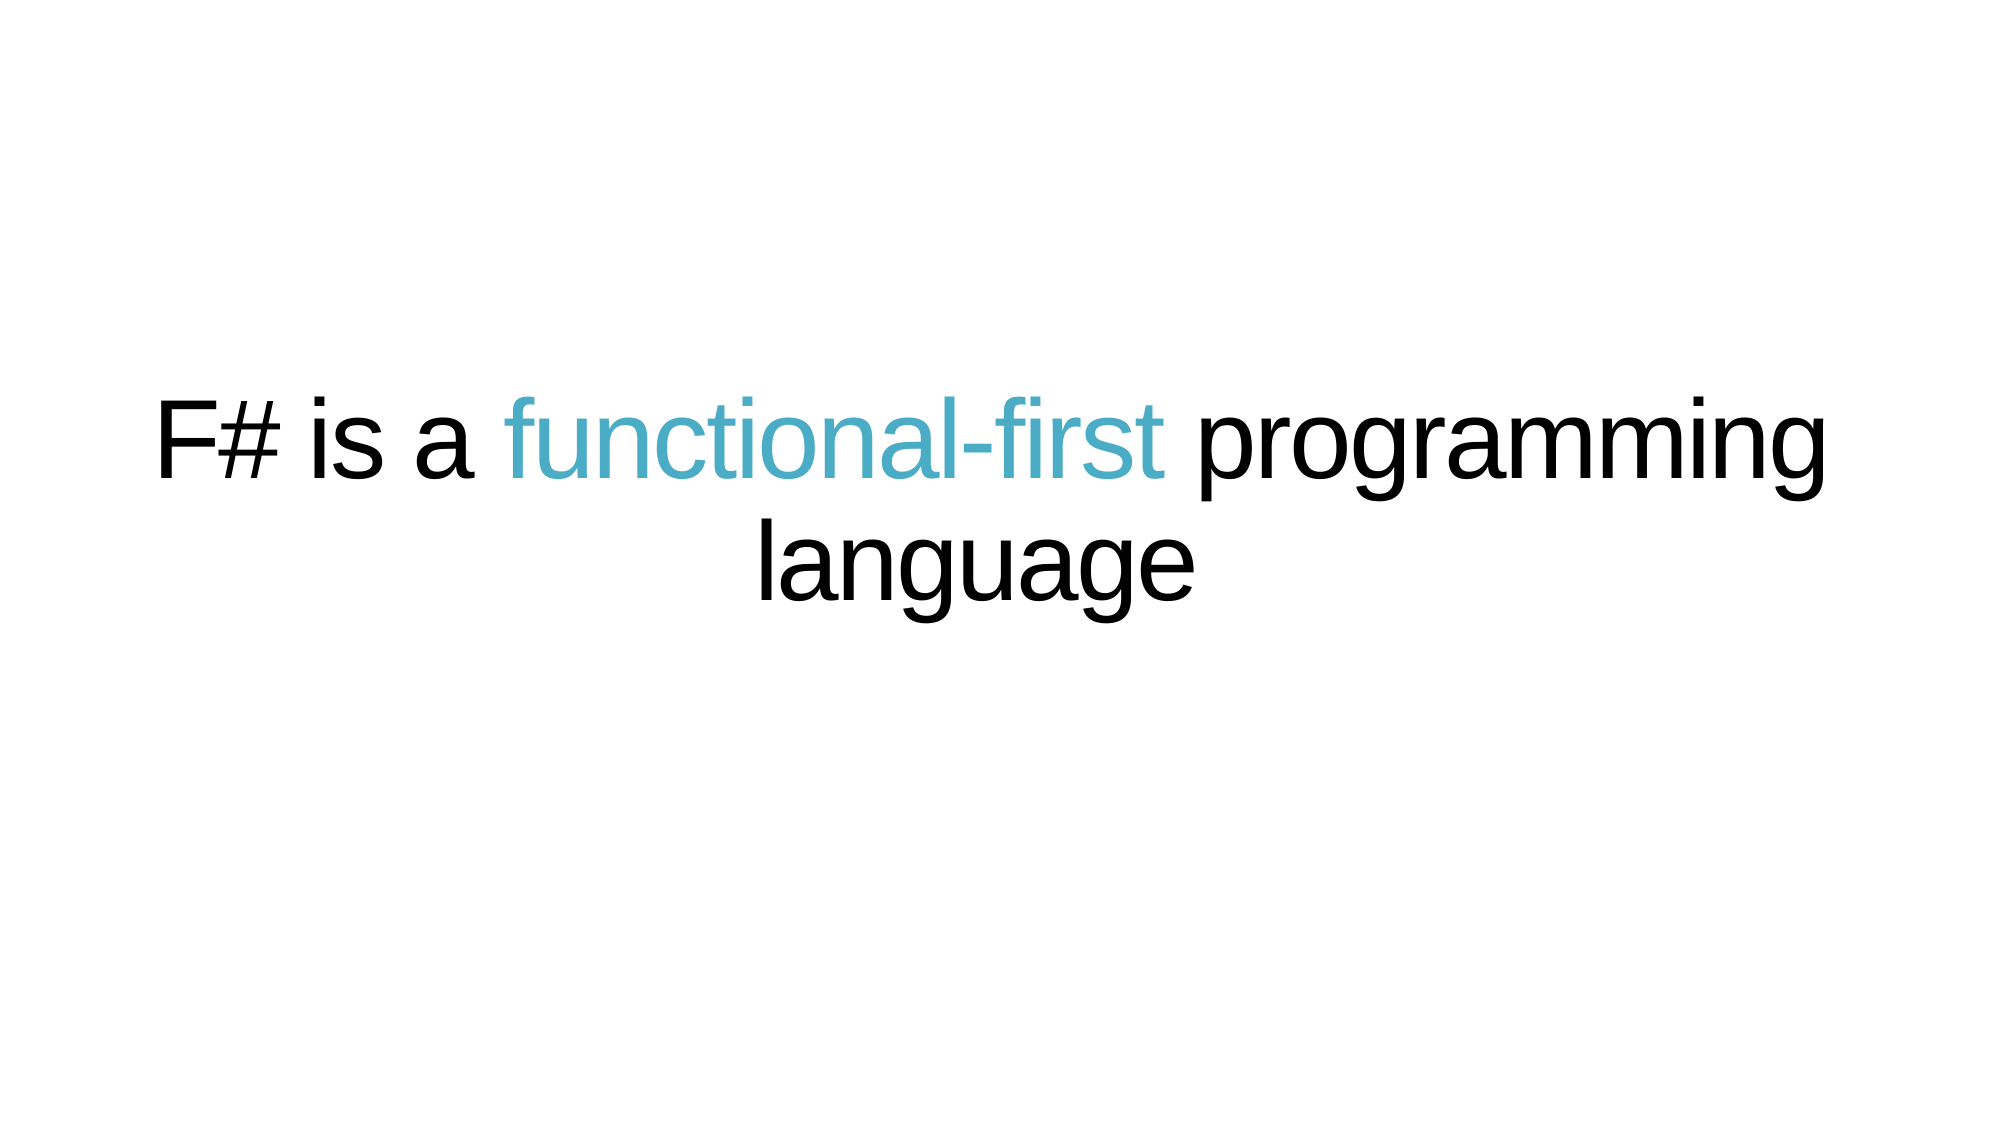

# F# is a functional-first programming language